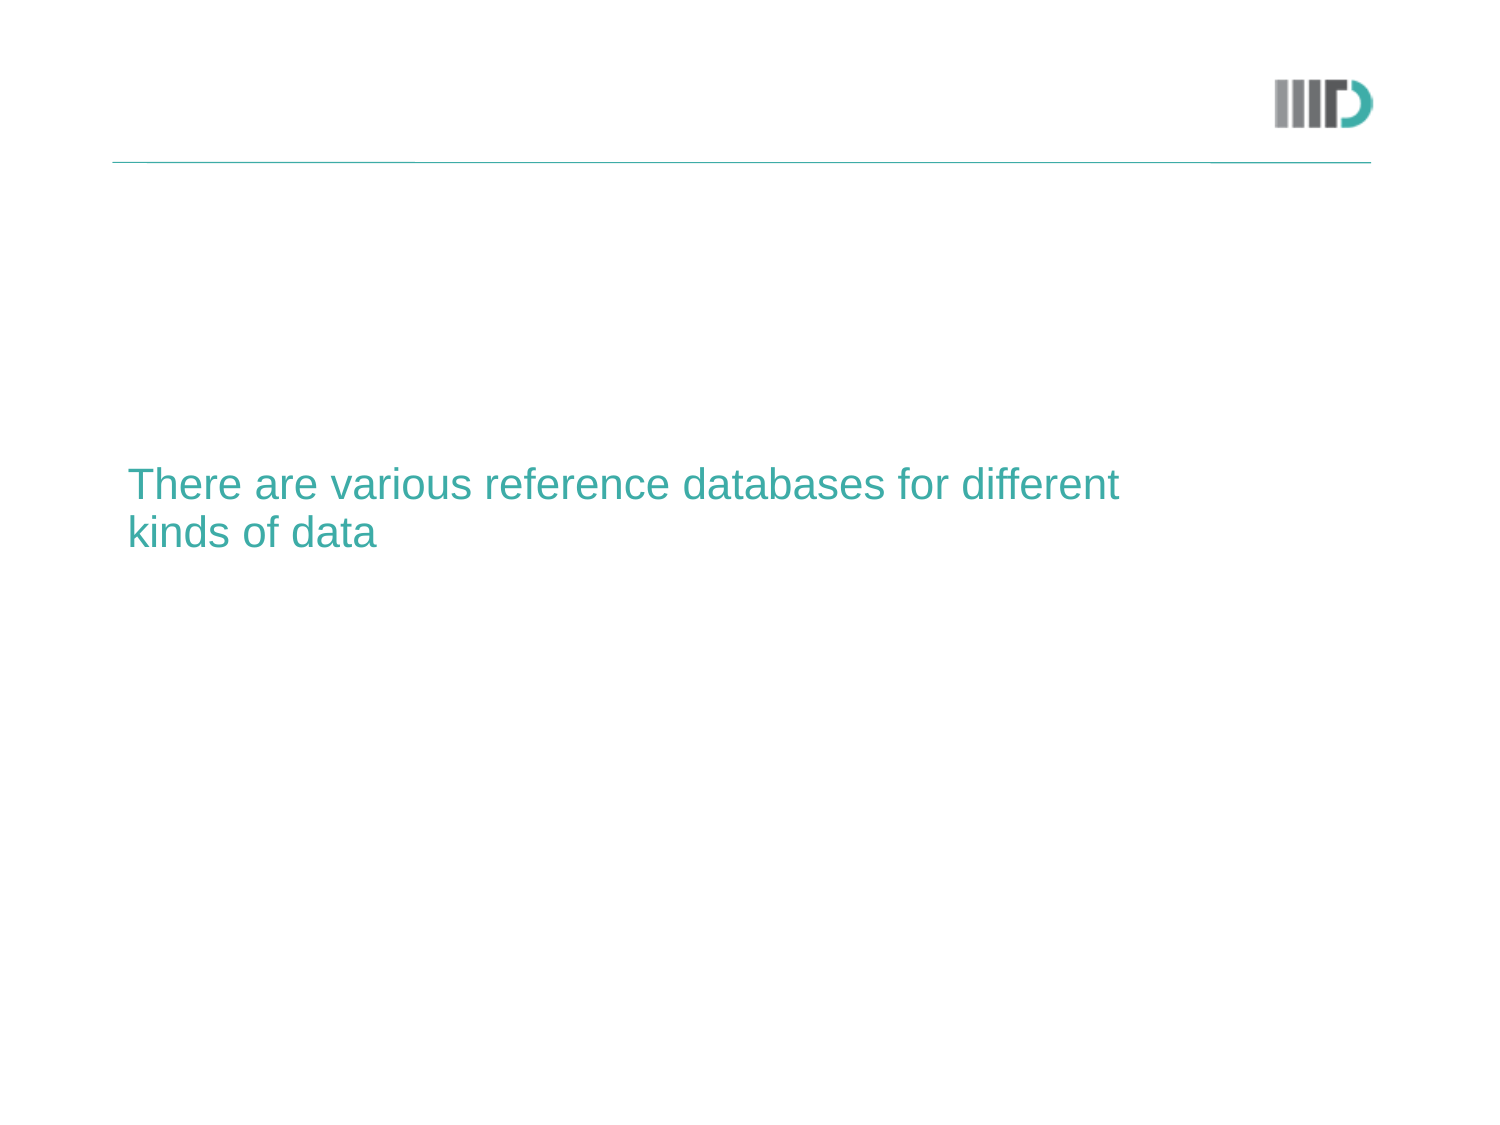

# There are various reference databases for different kinds of data